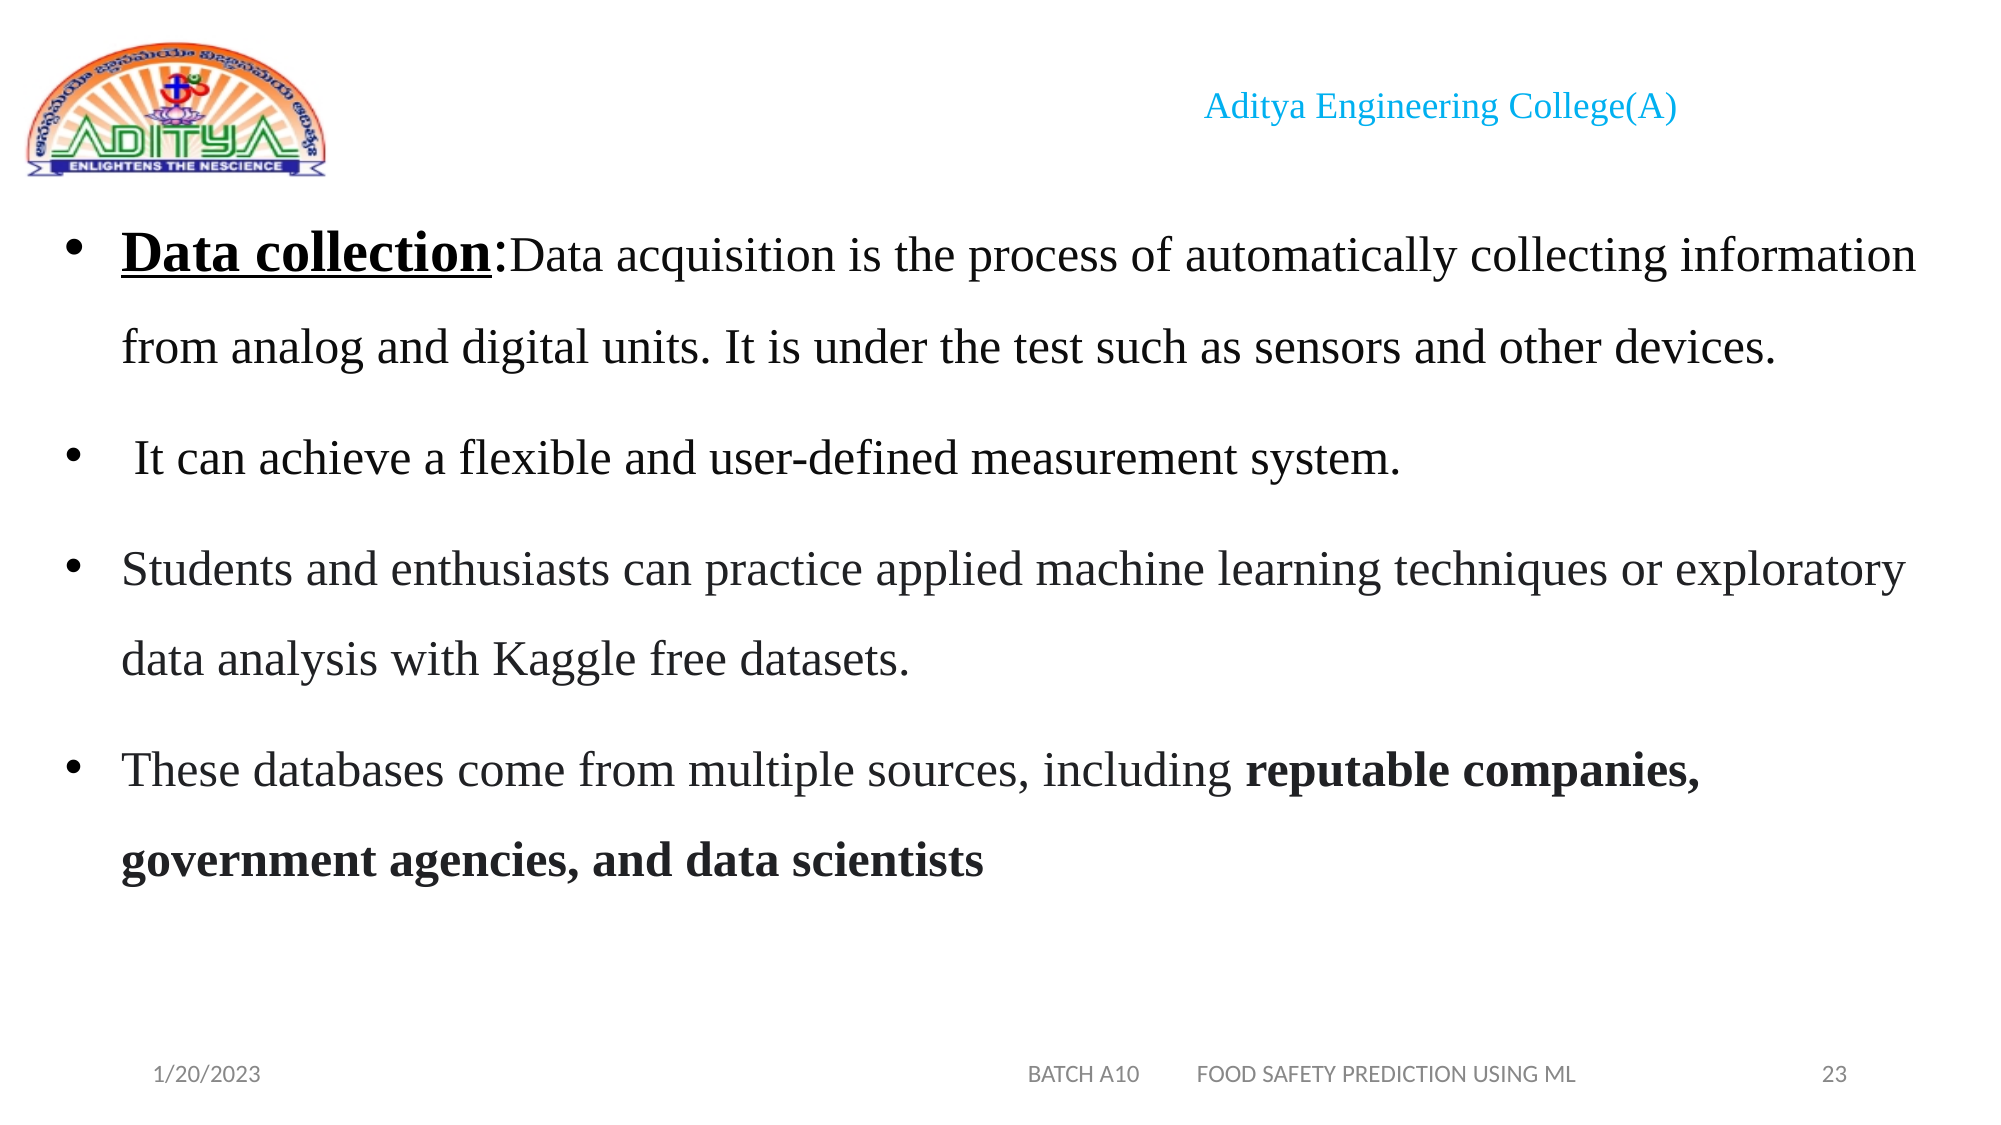

#
Data collection:Data acquisition is the process of automatically collecting information from analog and digital units. It is under the test such as sensors and other devices.
 It can achieve a flexible and user-defined measurement system.
Students and enthusiasts can practice applied machine learning techniques or exploratory data analysis with Kaggle free datasets.
These databases come from multiple sources, including reputable companies, government agencies, and data scientists
1/20/2023
23
BATCH A10          FOOD SAFETY PREDICTION USING ML